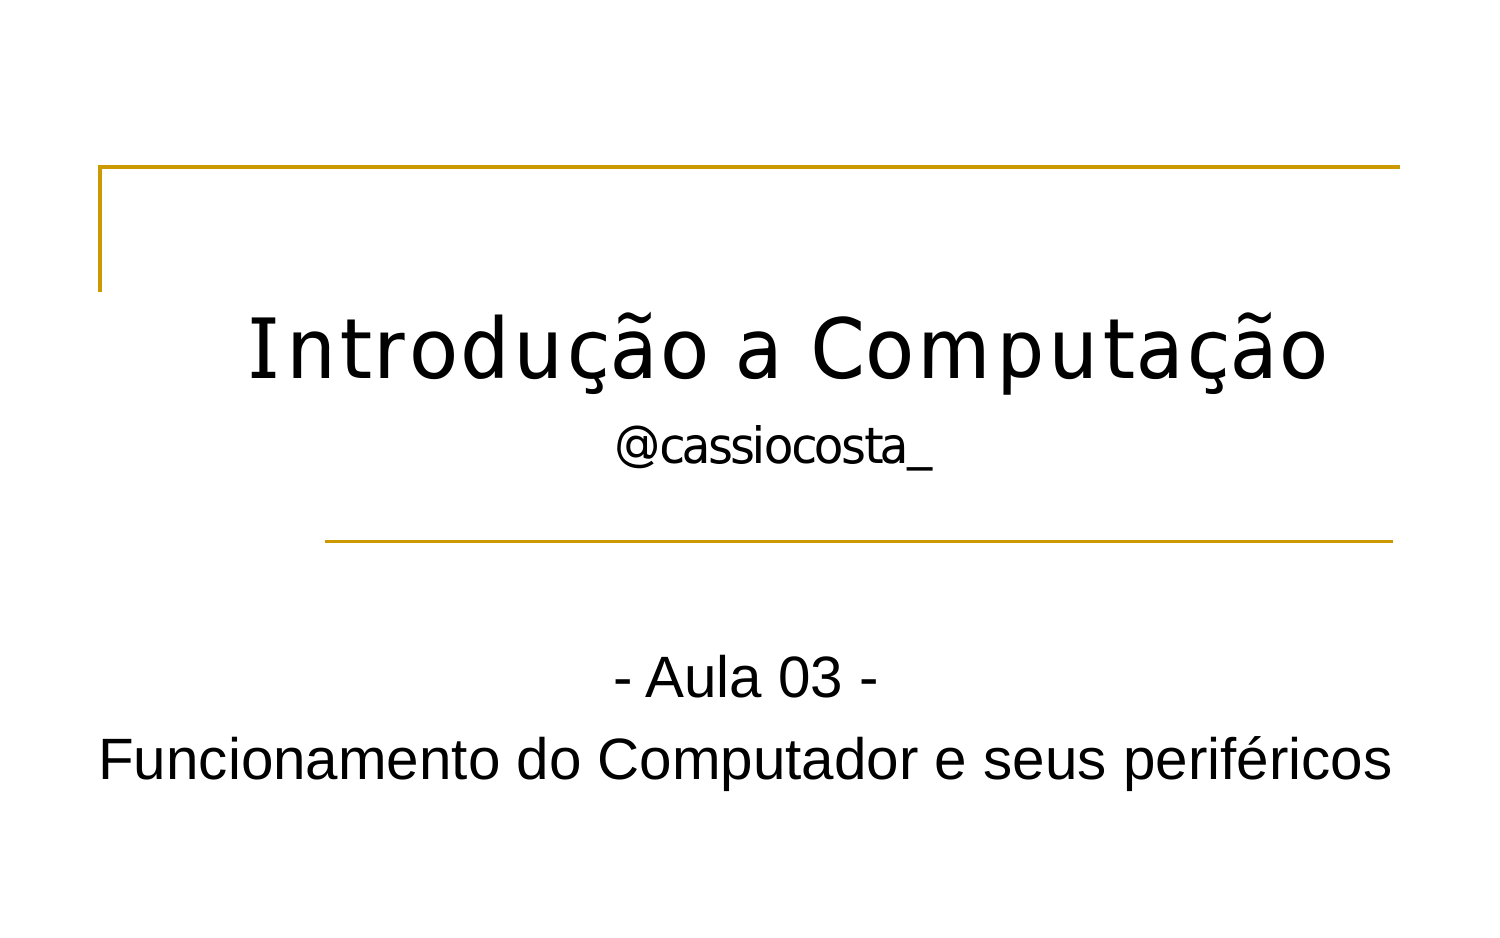

Introdução a Computação
@cassiocosta_
- Aula 03 -
Funcionamento do Computador e seus periféricos